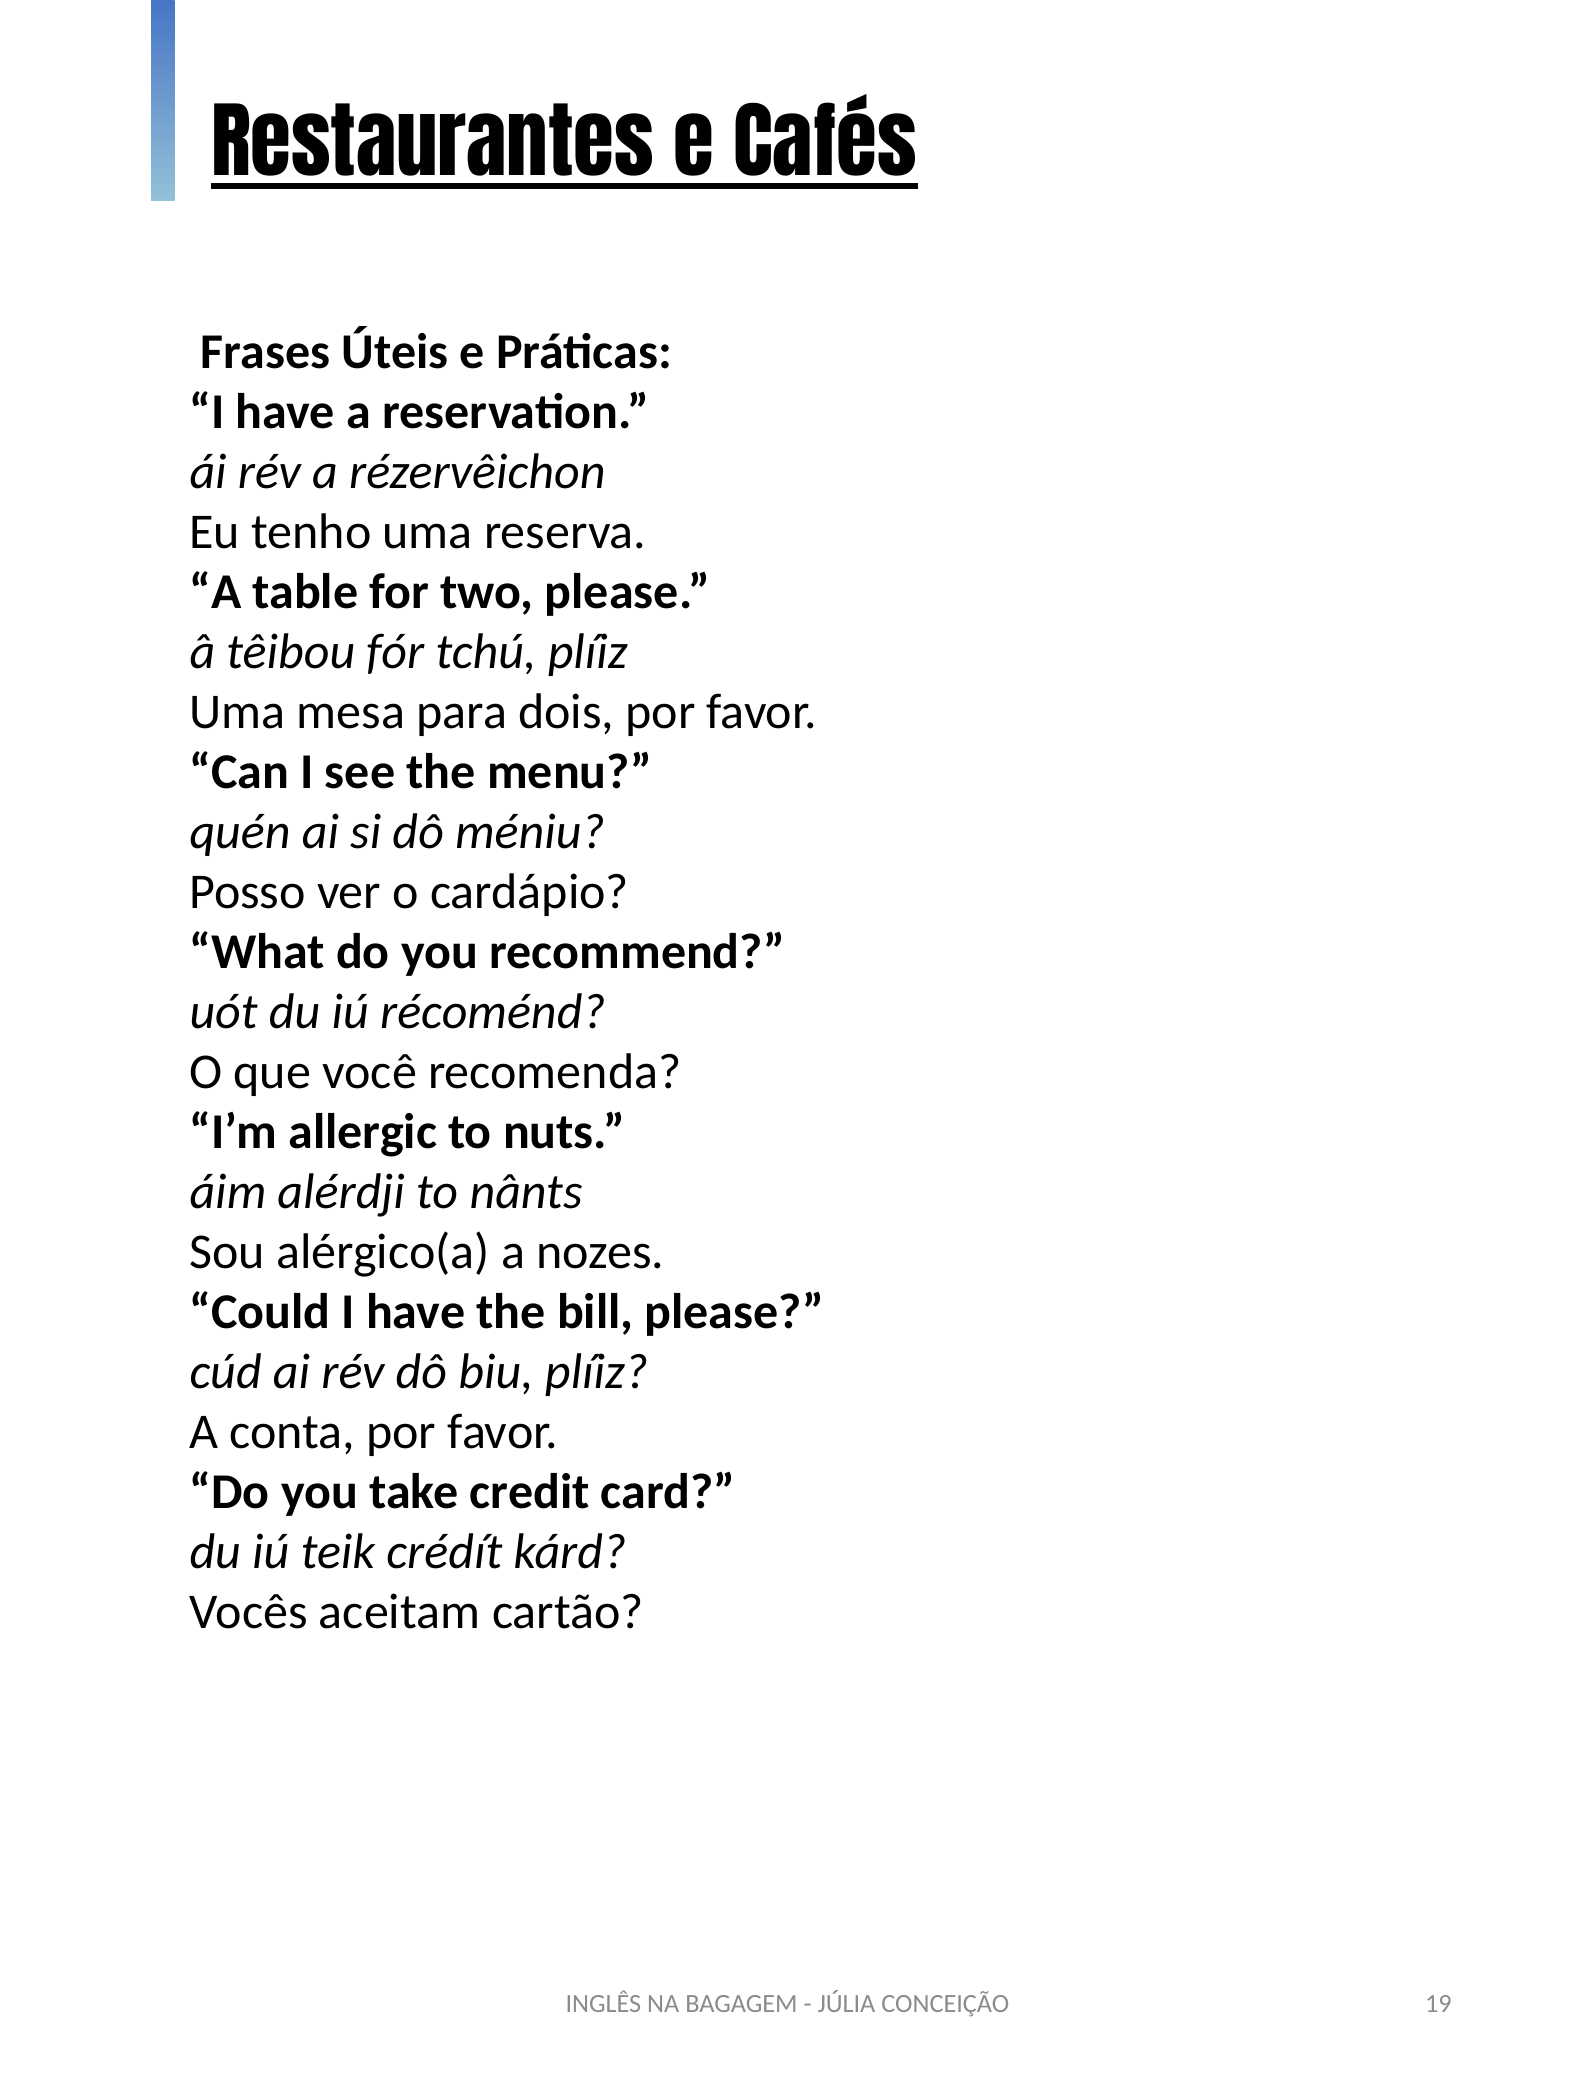

Restaurantes e Cafés
 Frases Úteis e Práticas:
“I have a reservation.”
ái rév a rézervêichon
Eu tenho uma reserva.
“A table for two, please.”
â têibou fór tchú, plíiz
Uma mesa para dois, por favor.
“Can I see the menu?”
quén ai si dô méniu?
Posso ver o cardápio?
“What do you recommend?”
uót du iú récoménd?
O que você recomenda?
“I’m allergic to nuts.”
áim alérdji to nânts
Sou alérgico(a) a nozes.
“Could I have the bill, please?”
cúd ai rév dô biu, plíiz?
A conta, por favor.
“Do you take credit card?”
du iú teik crédít kárd?
Vocês aceitam cartão?

INGLÊS NA BAGAGEM - JÚLIA CONCEIÇÃO
19